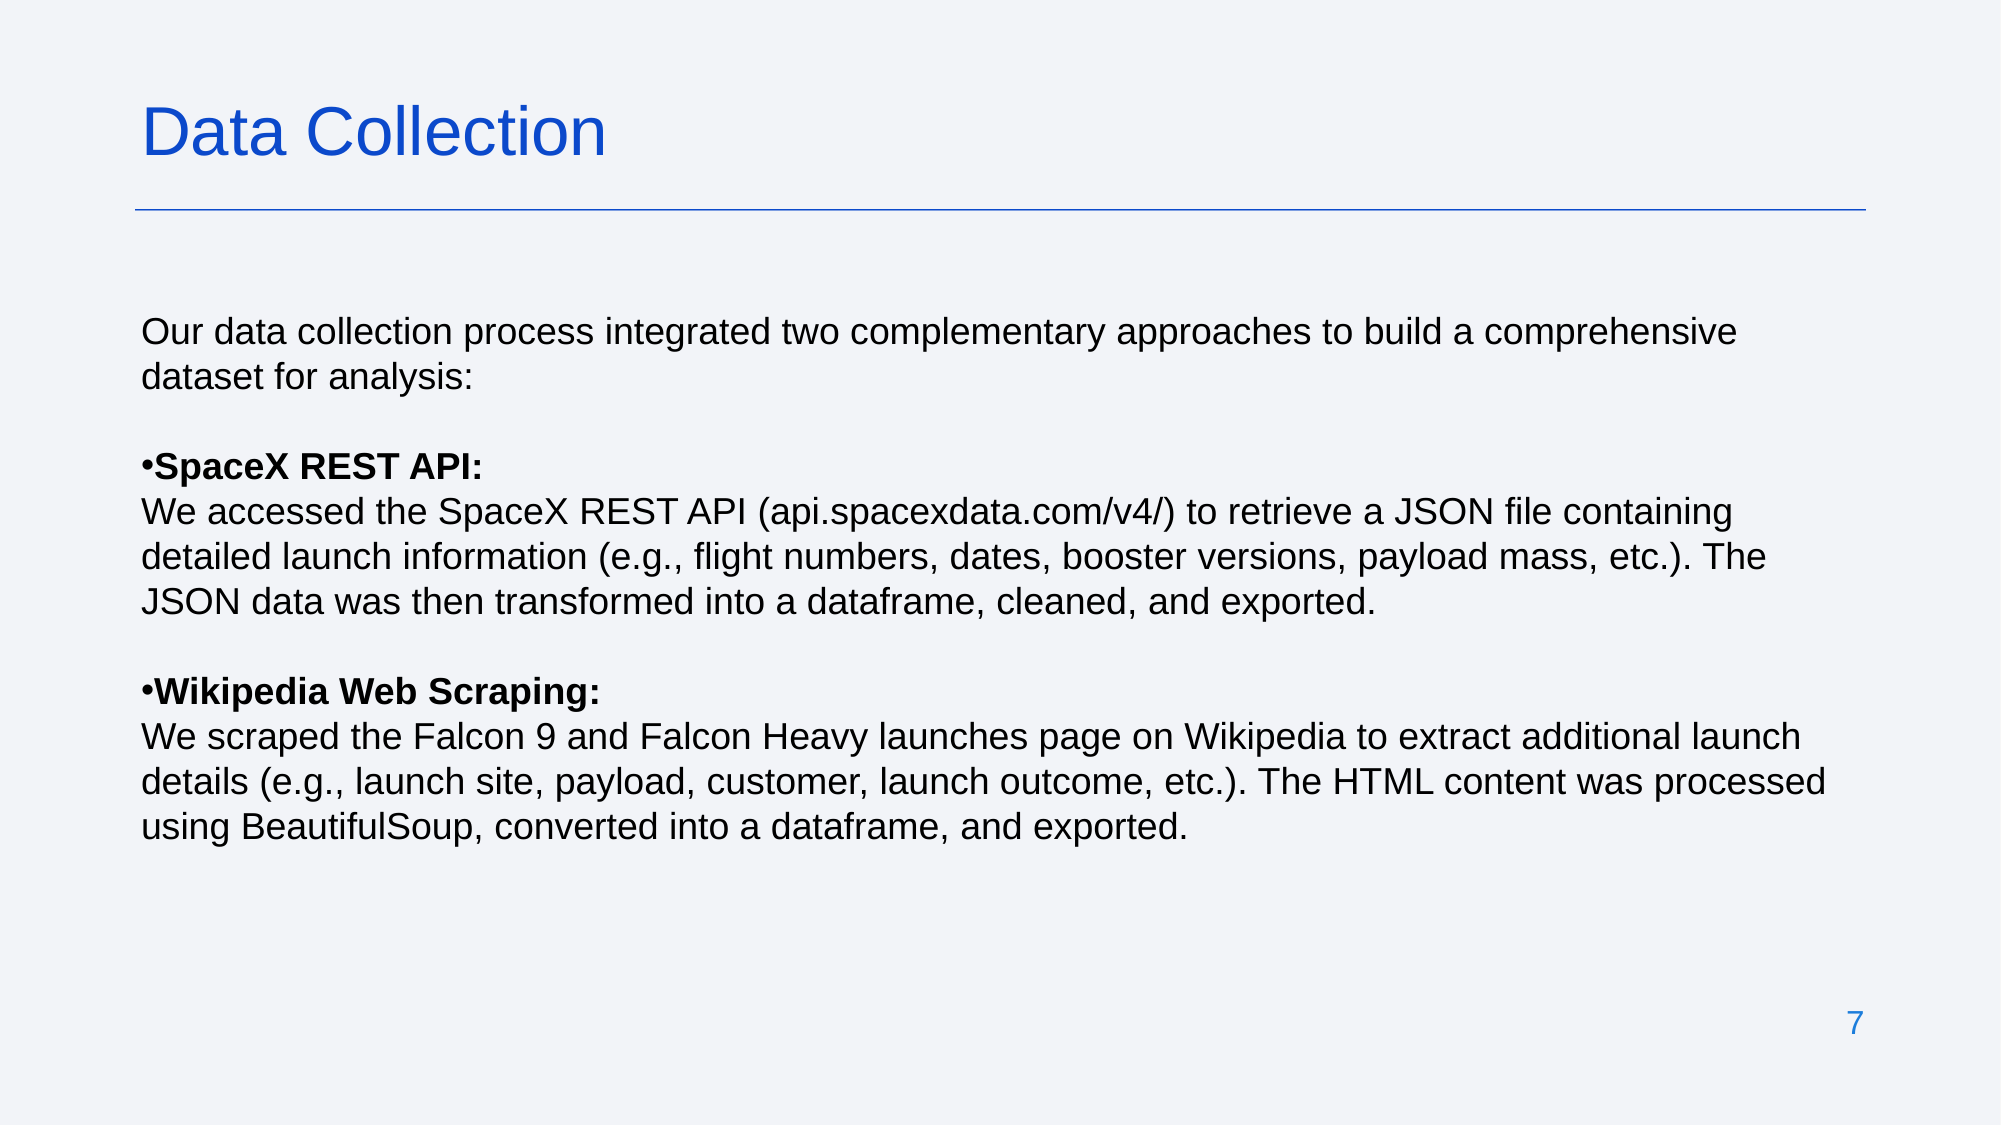

Data Collection
Our data collection process integrated two complementary approaches to build a comprehensive dataset for analysis:

SpaceX REST API:
We accessed the SpaceX REST API (api.spacexdata.com/v4/) to retrieve a JSON file containing detailed launch information (e.g., flight numbers, dates, booster versions, payload mass, etc.). The JSON data was then transformed into a dataframe, cleaned, and exported.

Wikipedia Web Scraping:
We scraped the Falcon 9 and Falcon Heavy launches page on Wikipedia to extract additional launch details (e.g., launch site, payload, customer, launch outcome, etc.). The HTML content was processed using BeautifulSoup, converted into a dataframe, and exported.
7